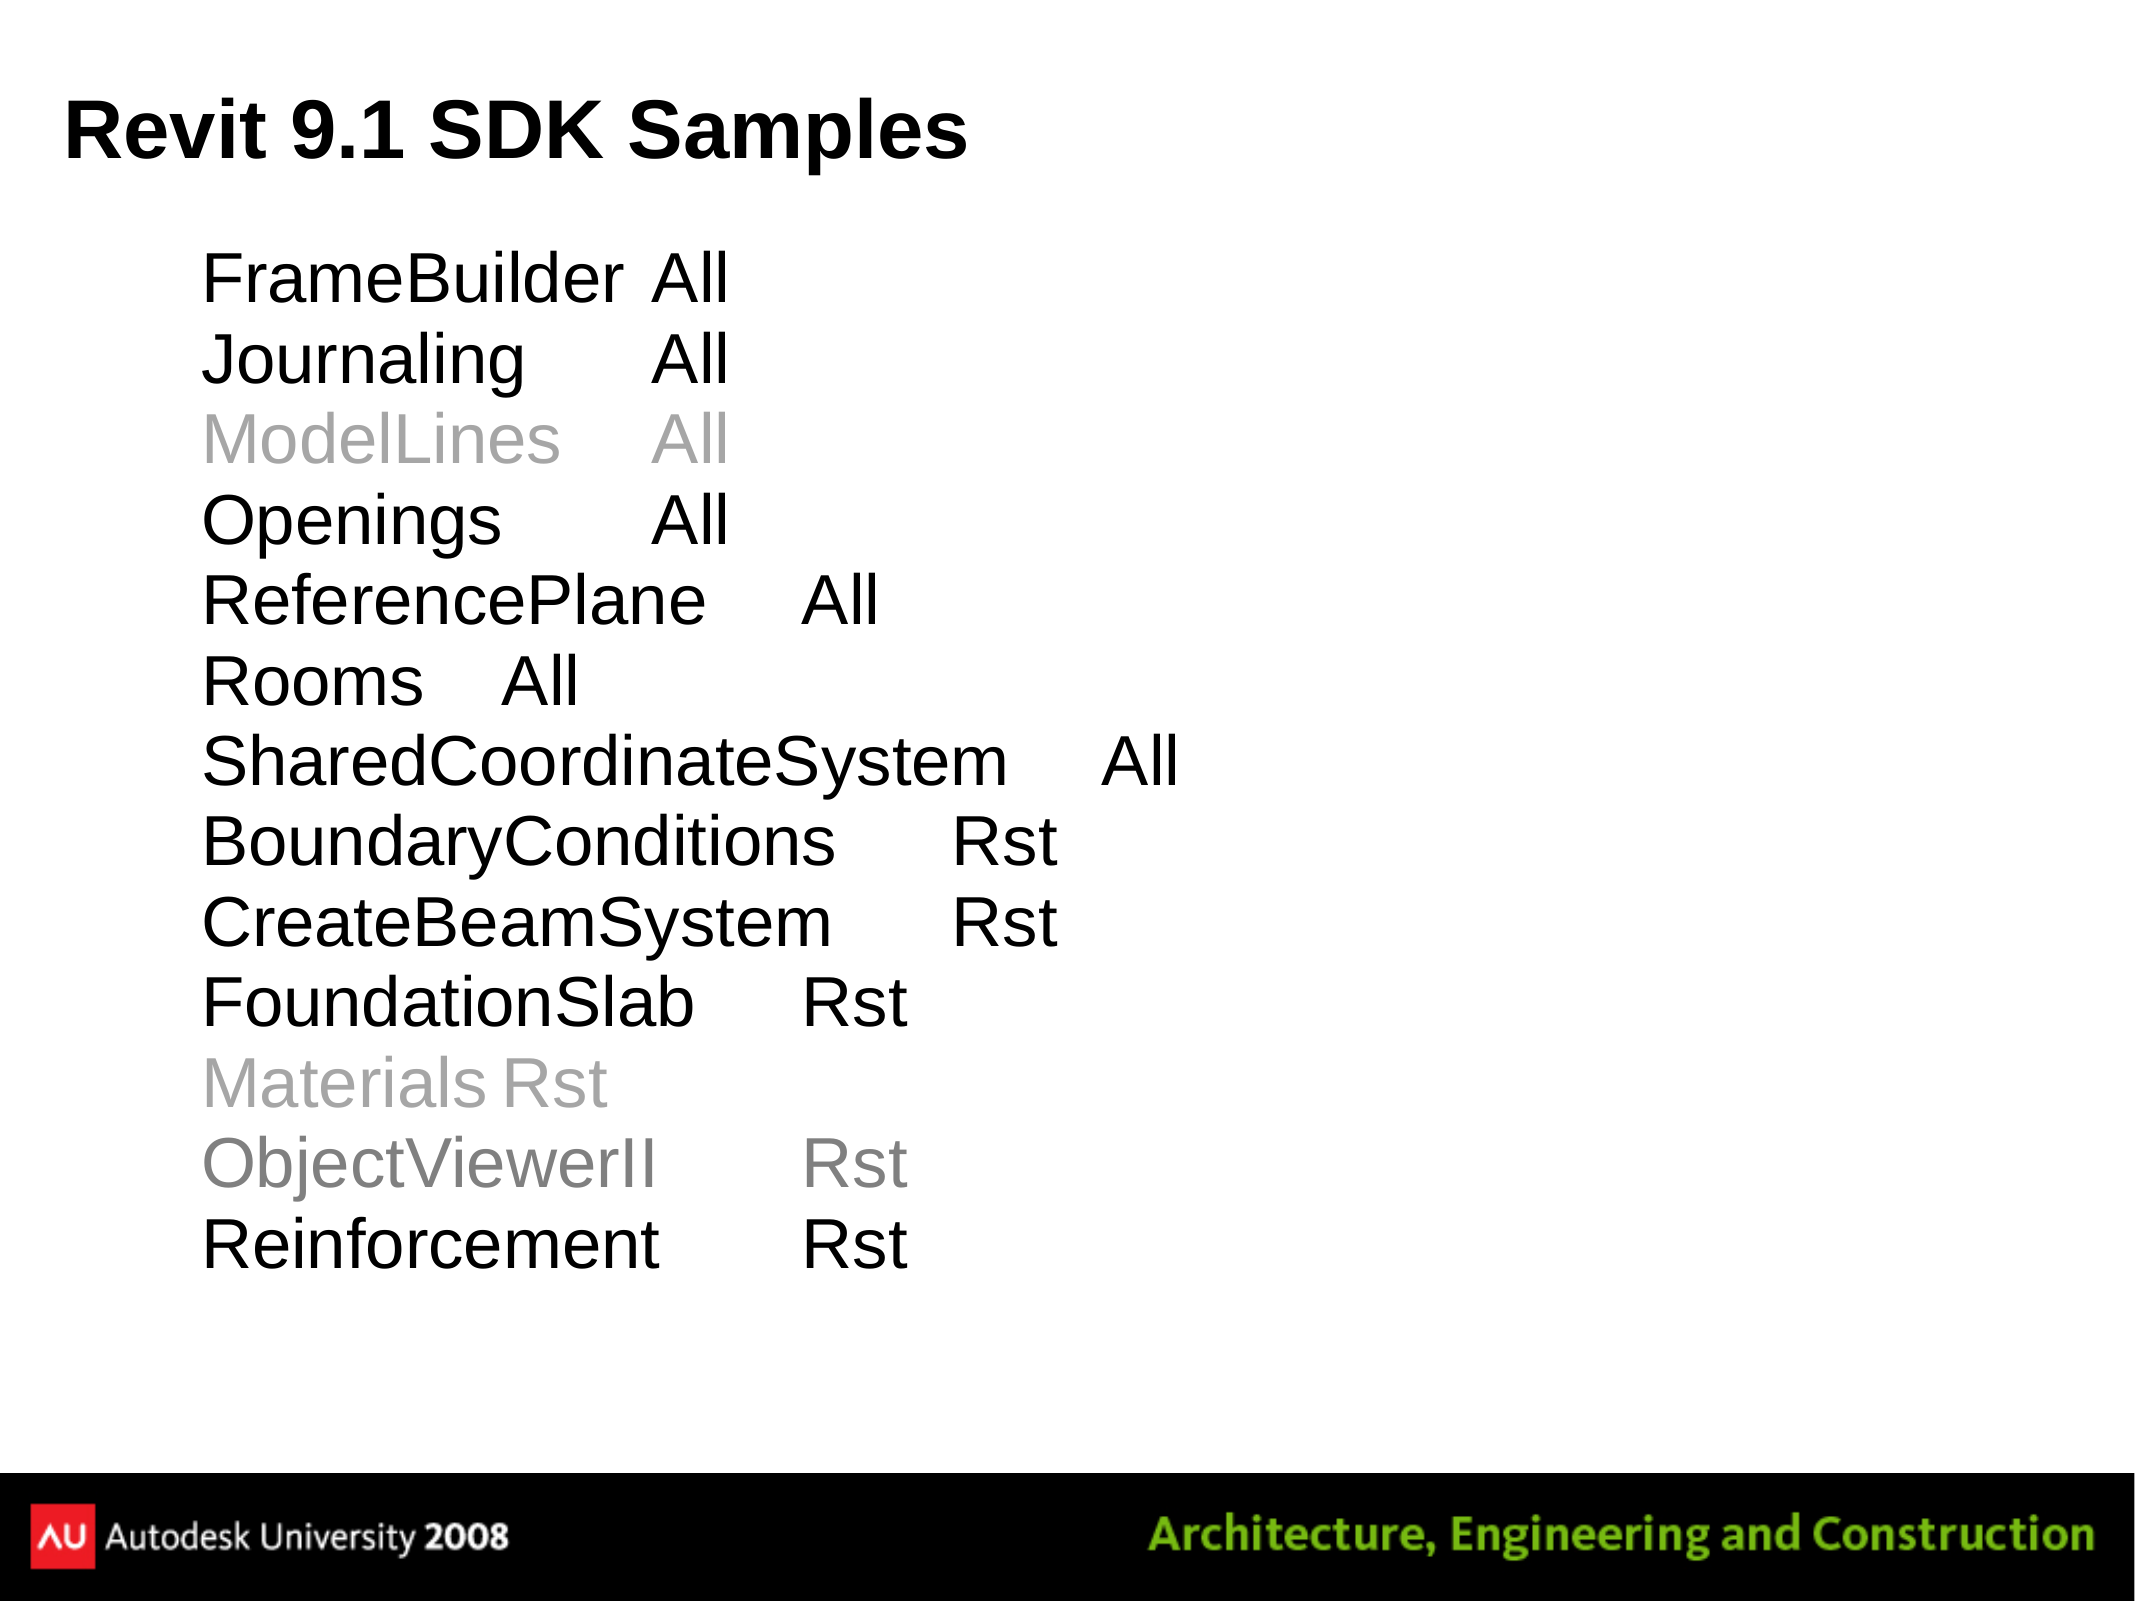

# Revit 9.1 SDK Samples
FrameBuilder	All
Journaling	All
ModelLines	All
Openings	All
ReferencePlane	All
Rooms	All
SharedCoordinateSystem	All
BoundaryConditions	Rst
CreateBeamSystem	Rst
FoundationSlab	Rst
Materials	Rst
ObjectViewerII	Rst
Reinforcement	Rst